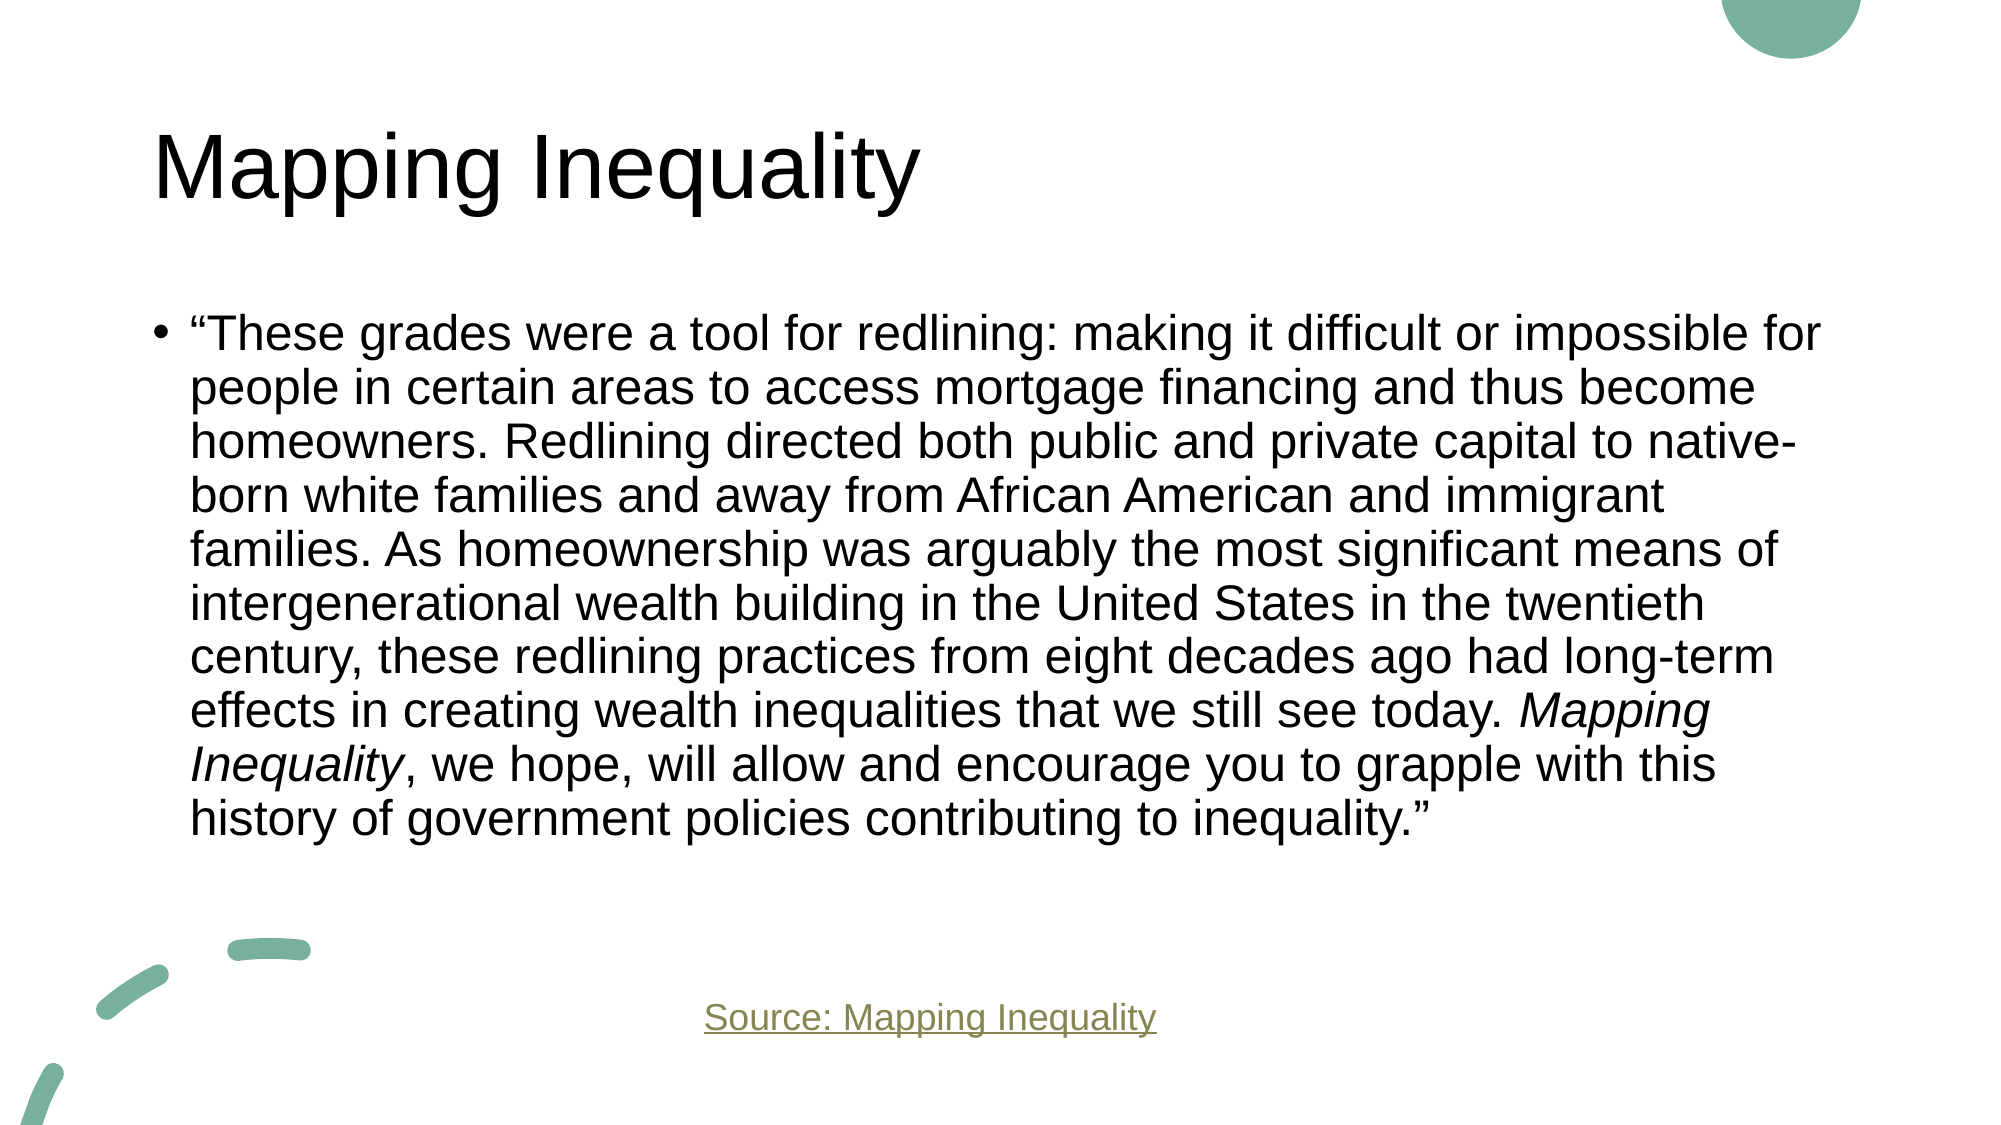

# Mapping Inequality
“These grades were a tool for redlining: making it difficult or impossible for people in certain areas to access mortgage financing and thus become homeowners. Redlining directed both public and private capital to native-born white families and away from African American and immigrant families. As homeownership was arguably the most significant means of intergenerational wealth building in the United States in the twentieth century, these redlining practices from eight decades ago had long-term effects in creating wealth inequalities that we still see today. Mapping Inequality, we hope, will allow and encourage you to grapple with this history of government policies contributing to inequality.”
Source: Mapping Inequality